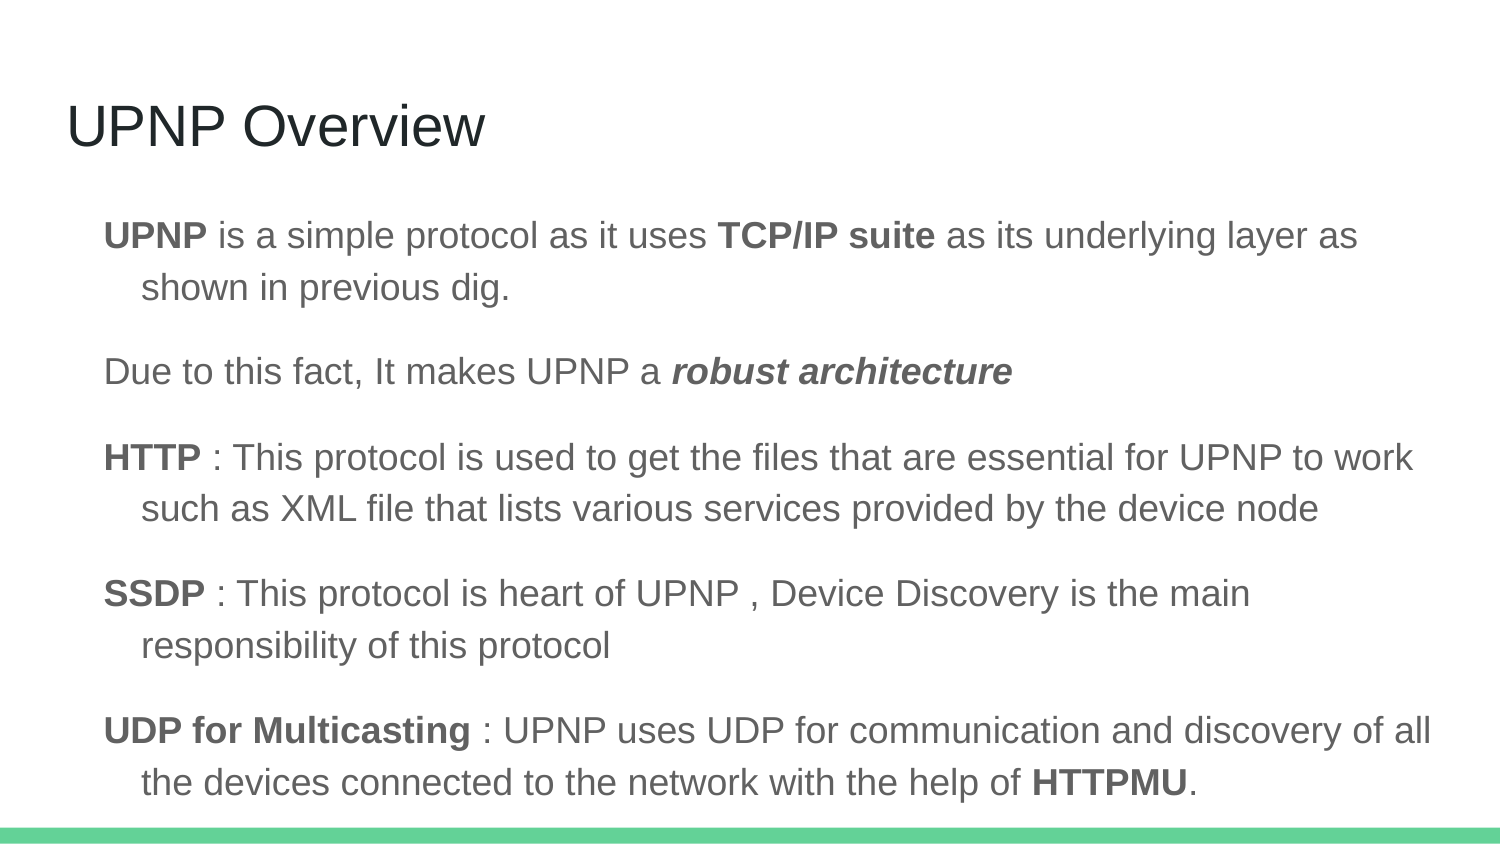

# UPNP Overview
UPNP is a simple protocol as it uses TCP/IP suite as its underlying layer as shown in previous dig.
Due to this fact, It makes UPNP a robust architecture
HTTP : This protocol is used to get the files that are essential for UPNP to work such as XML file that lists various services provided by the device node
SSDP : This protocol is heart of UPNP , Device Discovery is the main responsibility of this protocol
UDP for Multicasting : UPNP uses UDP for communication and discovery of all the devices connected to the network with the help of HTTPMU.